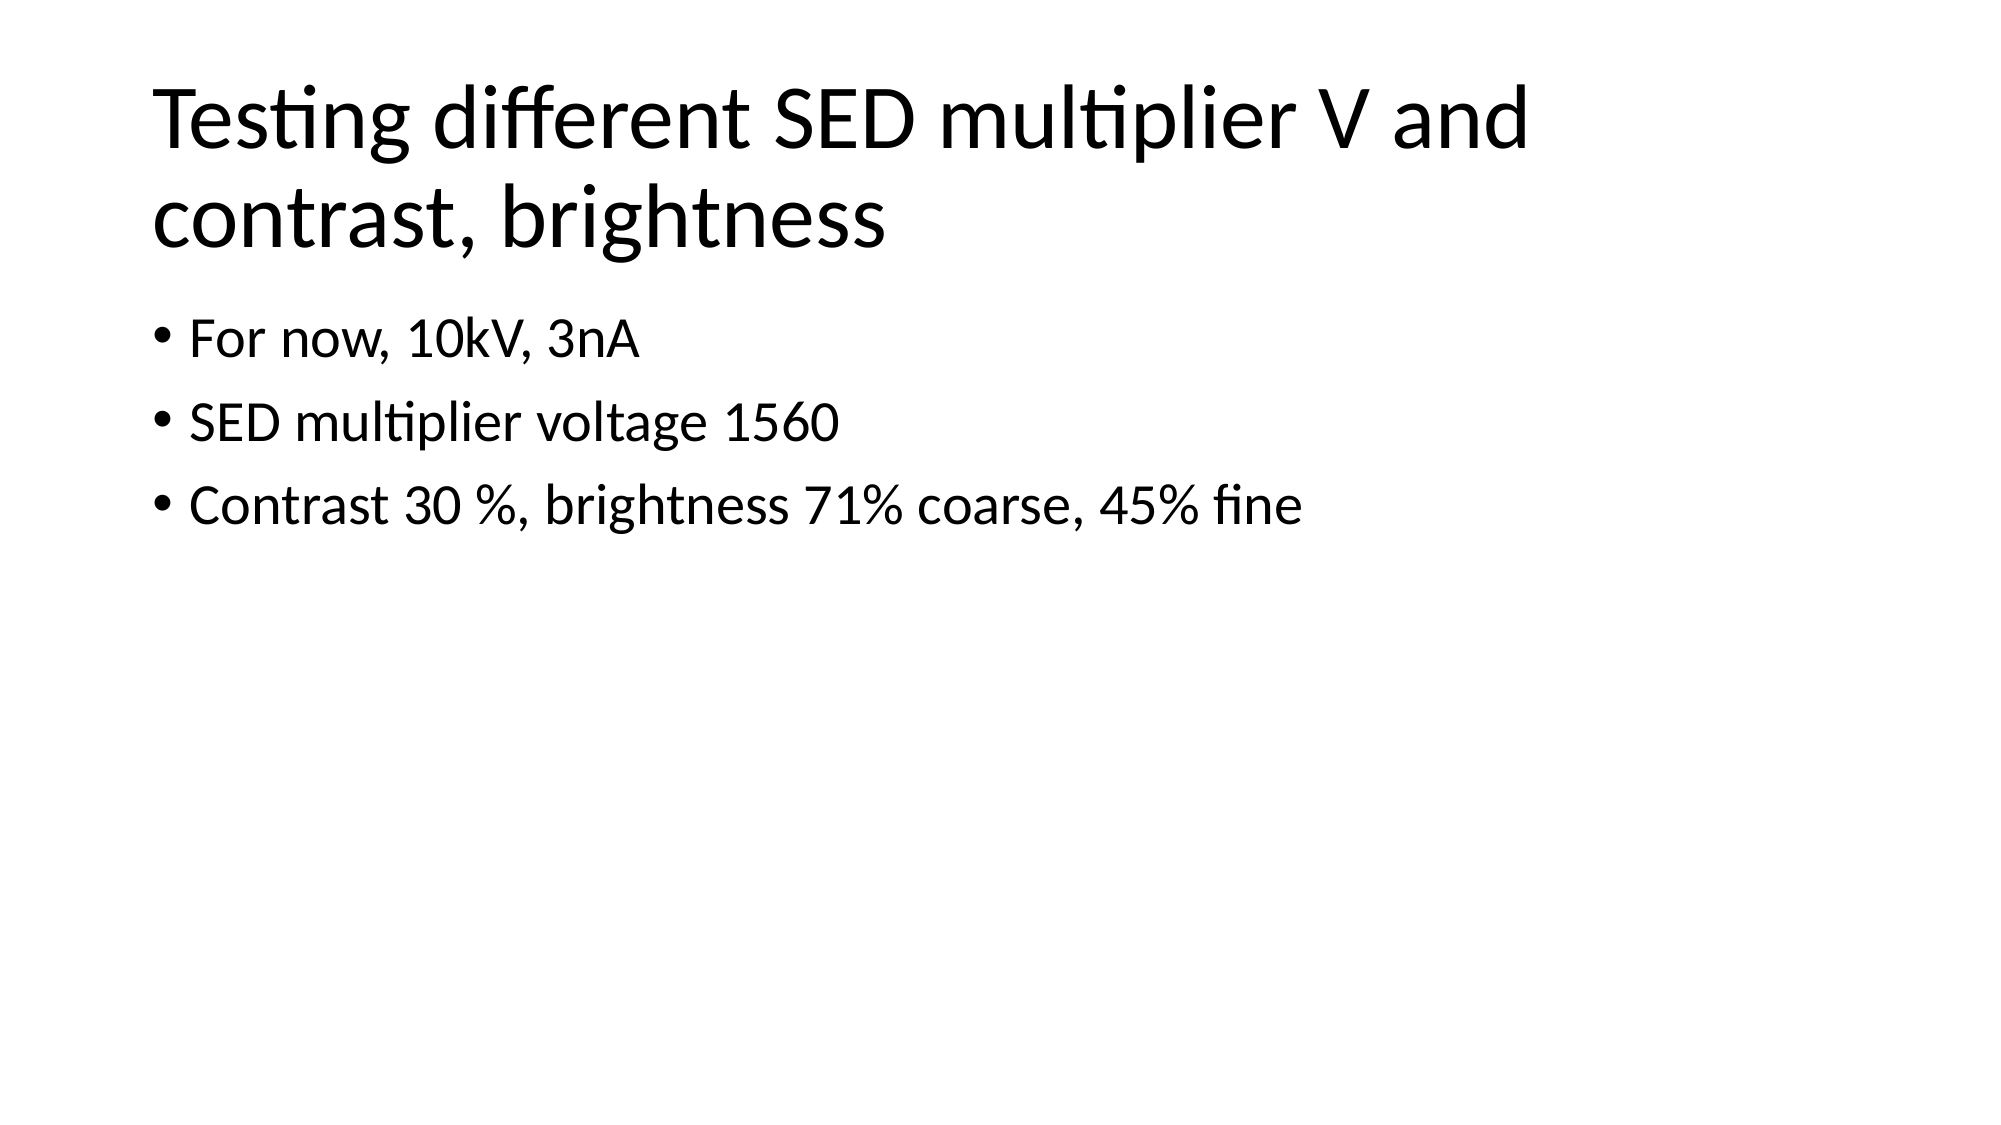

# Testing different SED multiplier V and contrast, brightness
For now, 10kV, 3nA
SED multiplier voltage 1560
Contrast 30 %, brightness 71% coarse, 45% fine